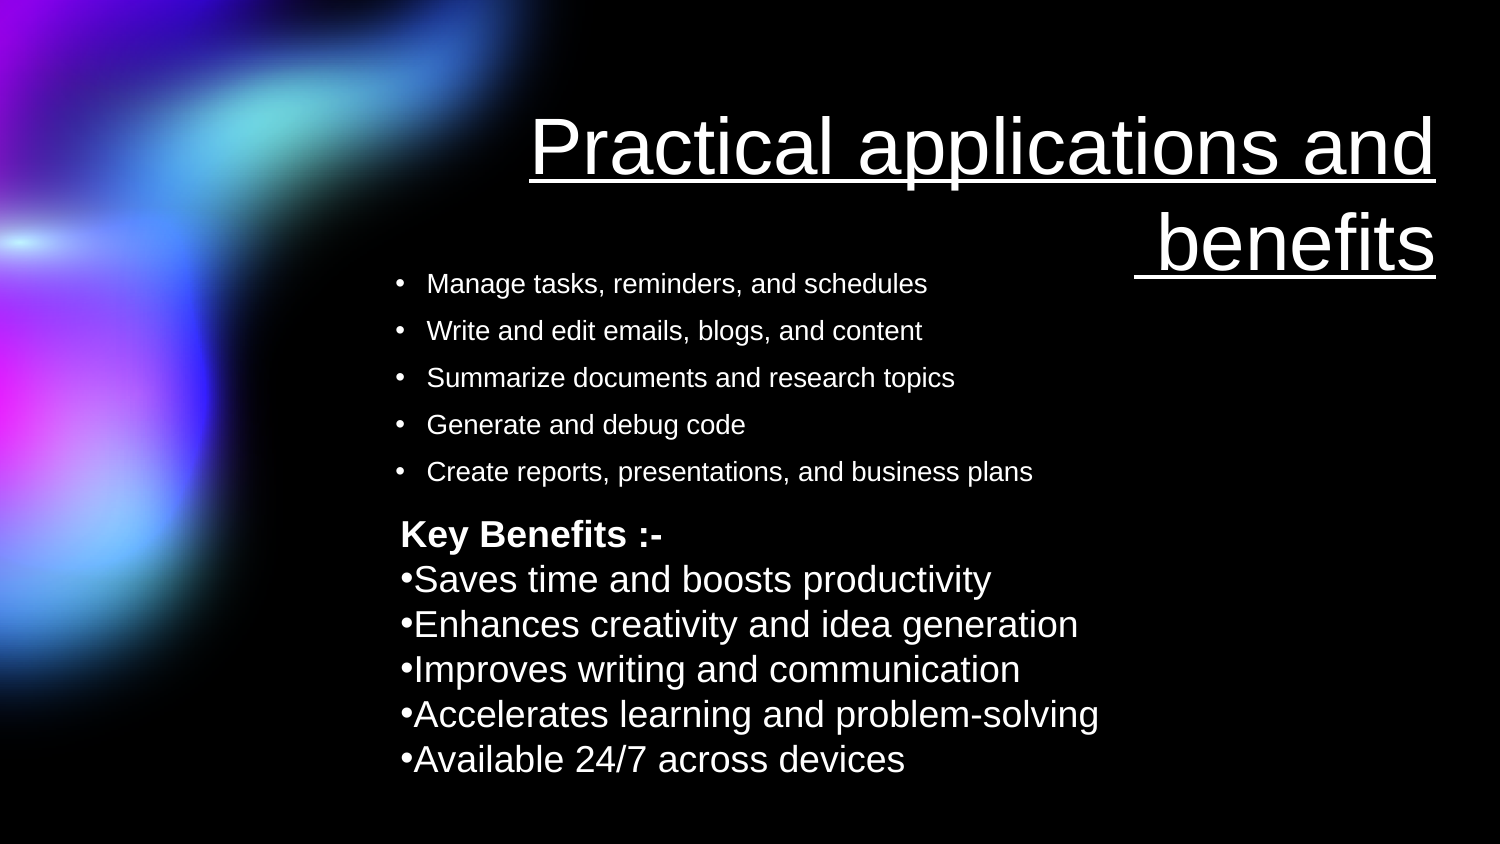

# Practical applications and
 benefits
Manage tasks, reminders, and schedules
Write and edit emails, blogs, and content
Summarize documents and research topics
Generate and debug code
Create reports, presentations, and business plans

Key Benefits :-
Saves time and boosts productivity
Enhances creativity and idea generation
Improves writing and communication
Accelerates learning and problem-solving
Available 24/7 across devices